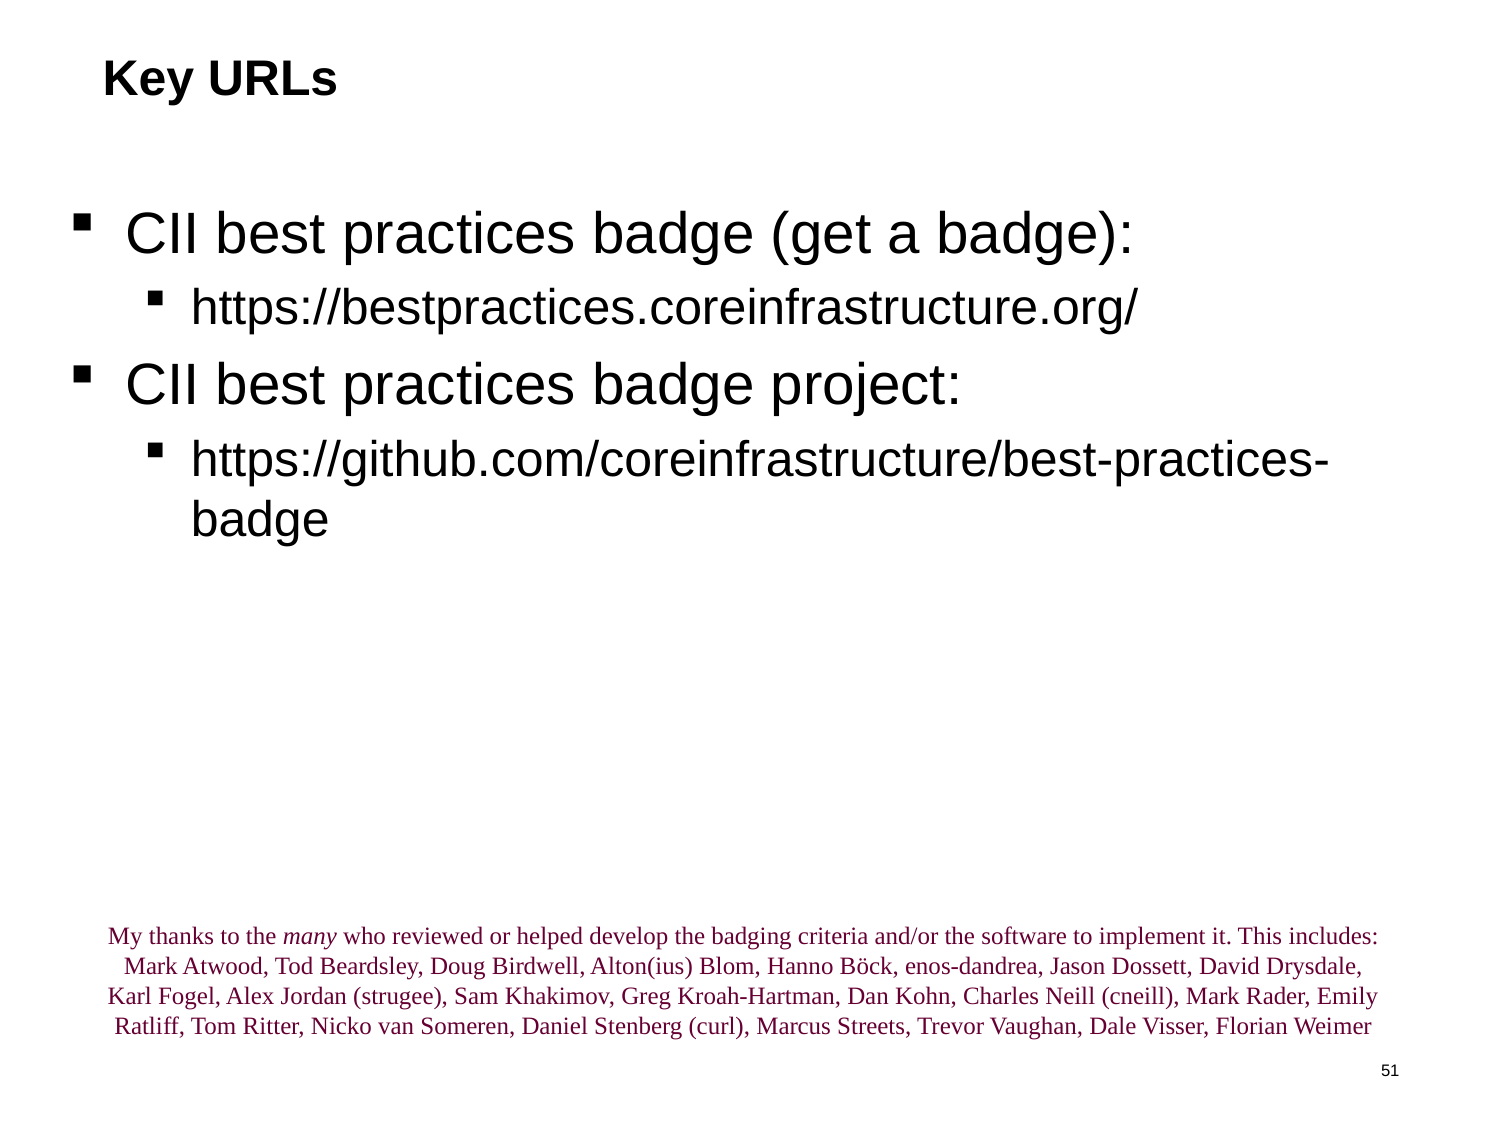

# Key URLs
CII best practices badge (get a badge):
https://bestpractices.coreinfrastructure.org/
CII best practices badge project:
https://github.com/coreinfrastructure/best-practices-badge
My thanks to the many who reviewed or helped develop the badging criteria and/or the software to implement it. This includes:
Mark Atwood, Tod Beardsley, Doug Birdwell, Alton(ius) Blom, Hanno Böck, enos-dandrea, Jason Dossett, David Drysdale, Karl Fogel, Alex Jordan (strugee), Sam Khakimov, Greg Kroah-Hartman, Dan Kohn, Charles Neill (cneill), Mark Rader, Emily Ratliff, Tom Ritter, Nicko van Someren, Daniel Stenberg (curl), Marcus Streets, Trevor Vaughan, Dale Visser, Florian Weimer
51